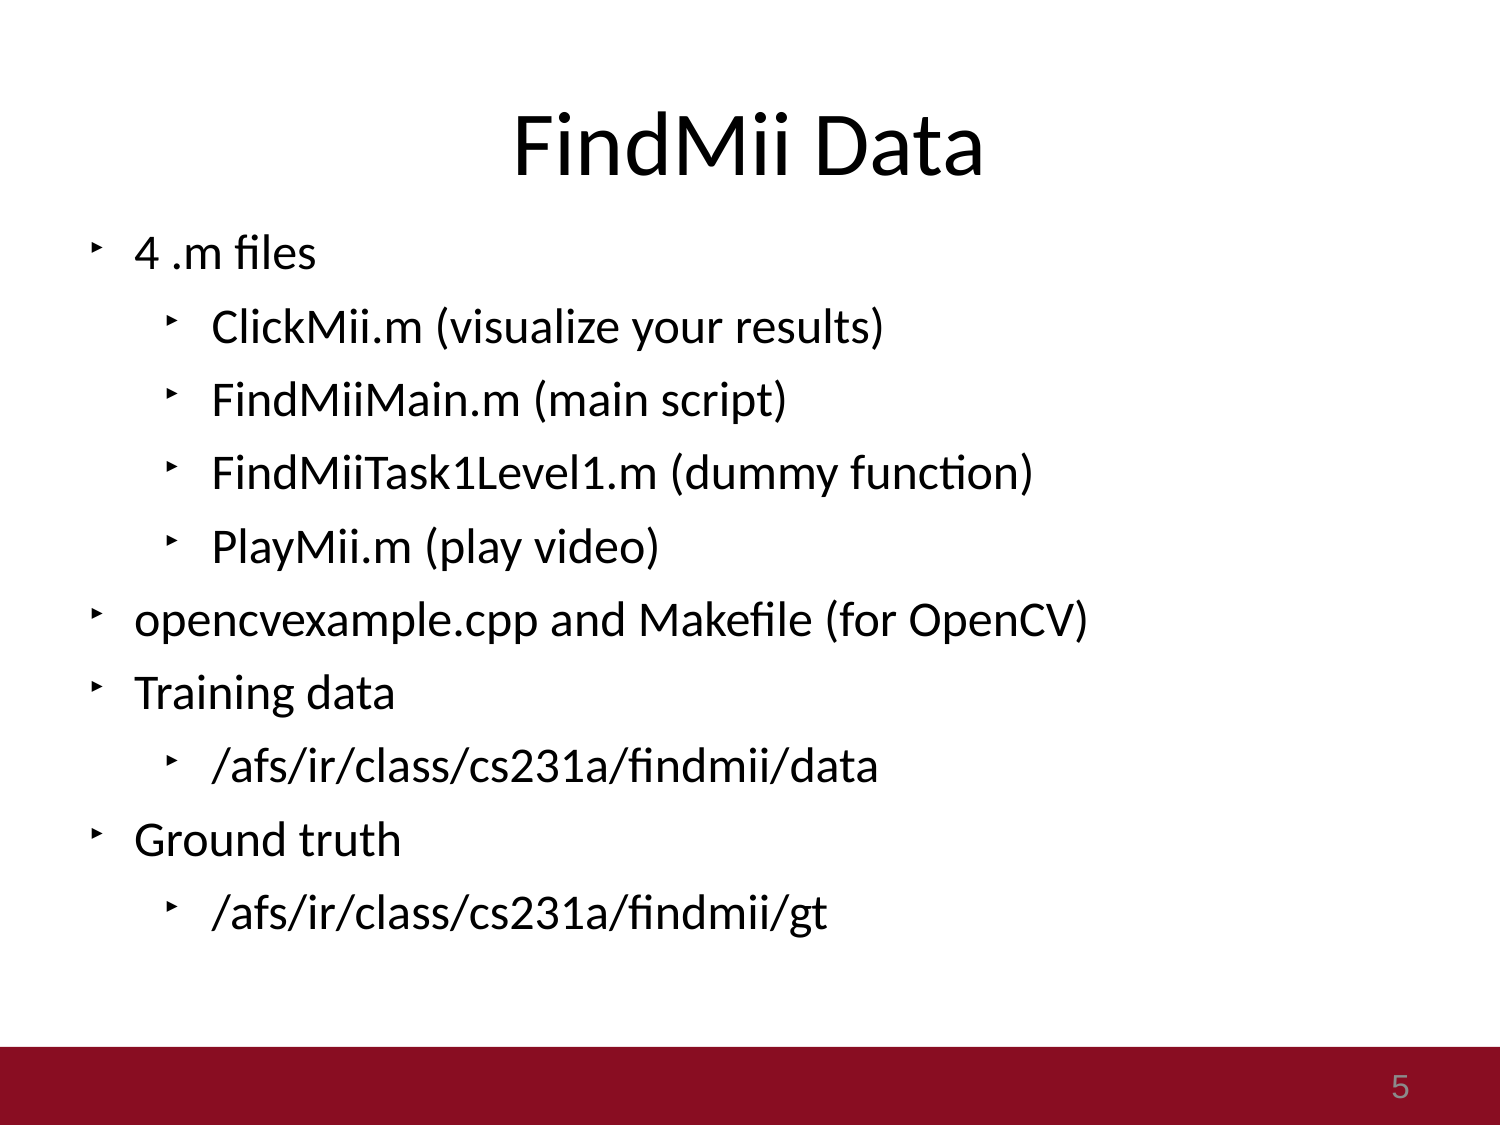

# FindMii Data
4 .m files
ClickMii.m (visualize your results)
FindMiiMain.m (main script)
FindMiiTask1Level1.m (dummy function)
PlayMii.m (play video)
opencvexample.cpp and Makefile (for OpenCV)
Training data
/afs/ir/class/cs231a/findmii/data
Ground truth
/afs/ir/class/cs231a/findmii/gt

5